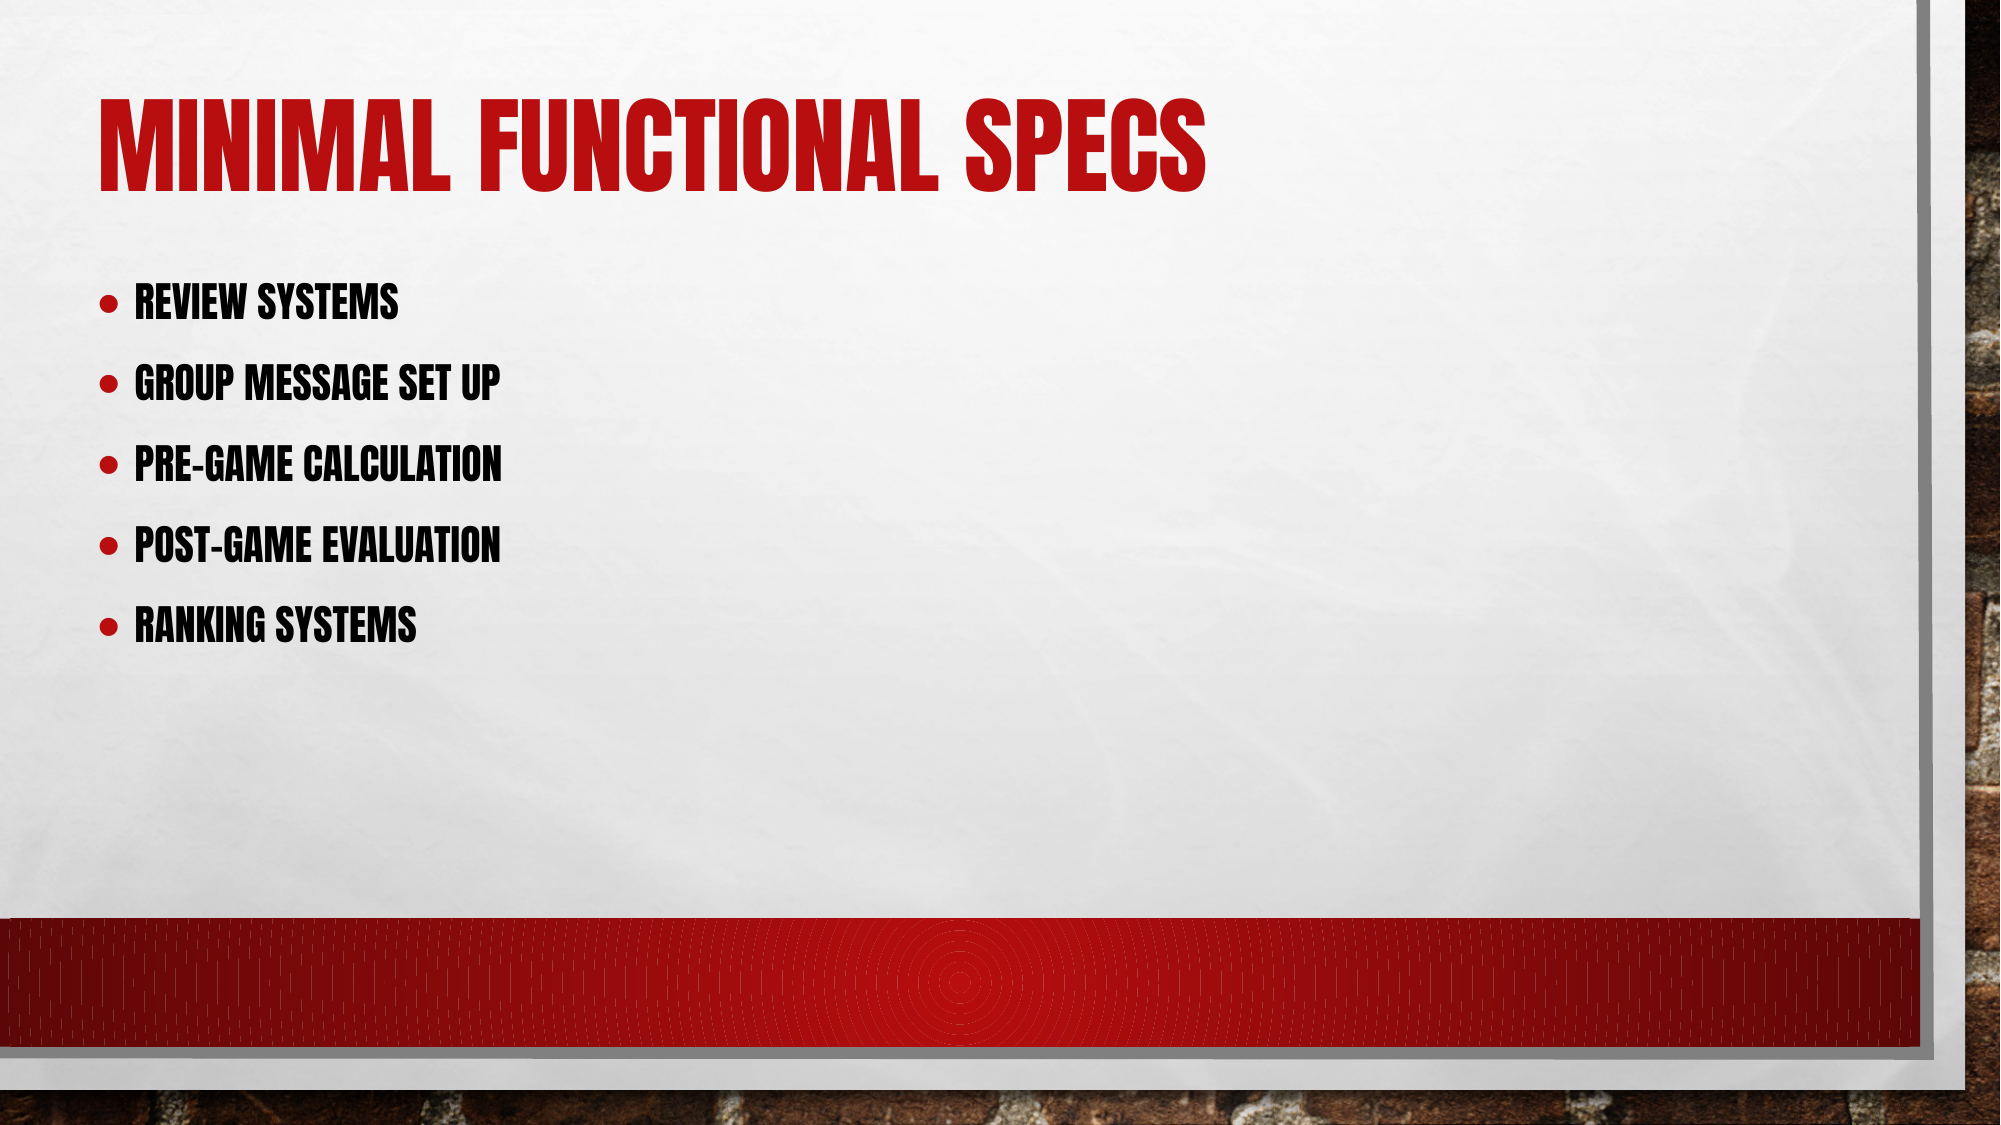

Review systems
Group message set up
Pre-game calculation
pOST-GAME EValuation
Ranking systems
# Minimal Functional Specs